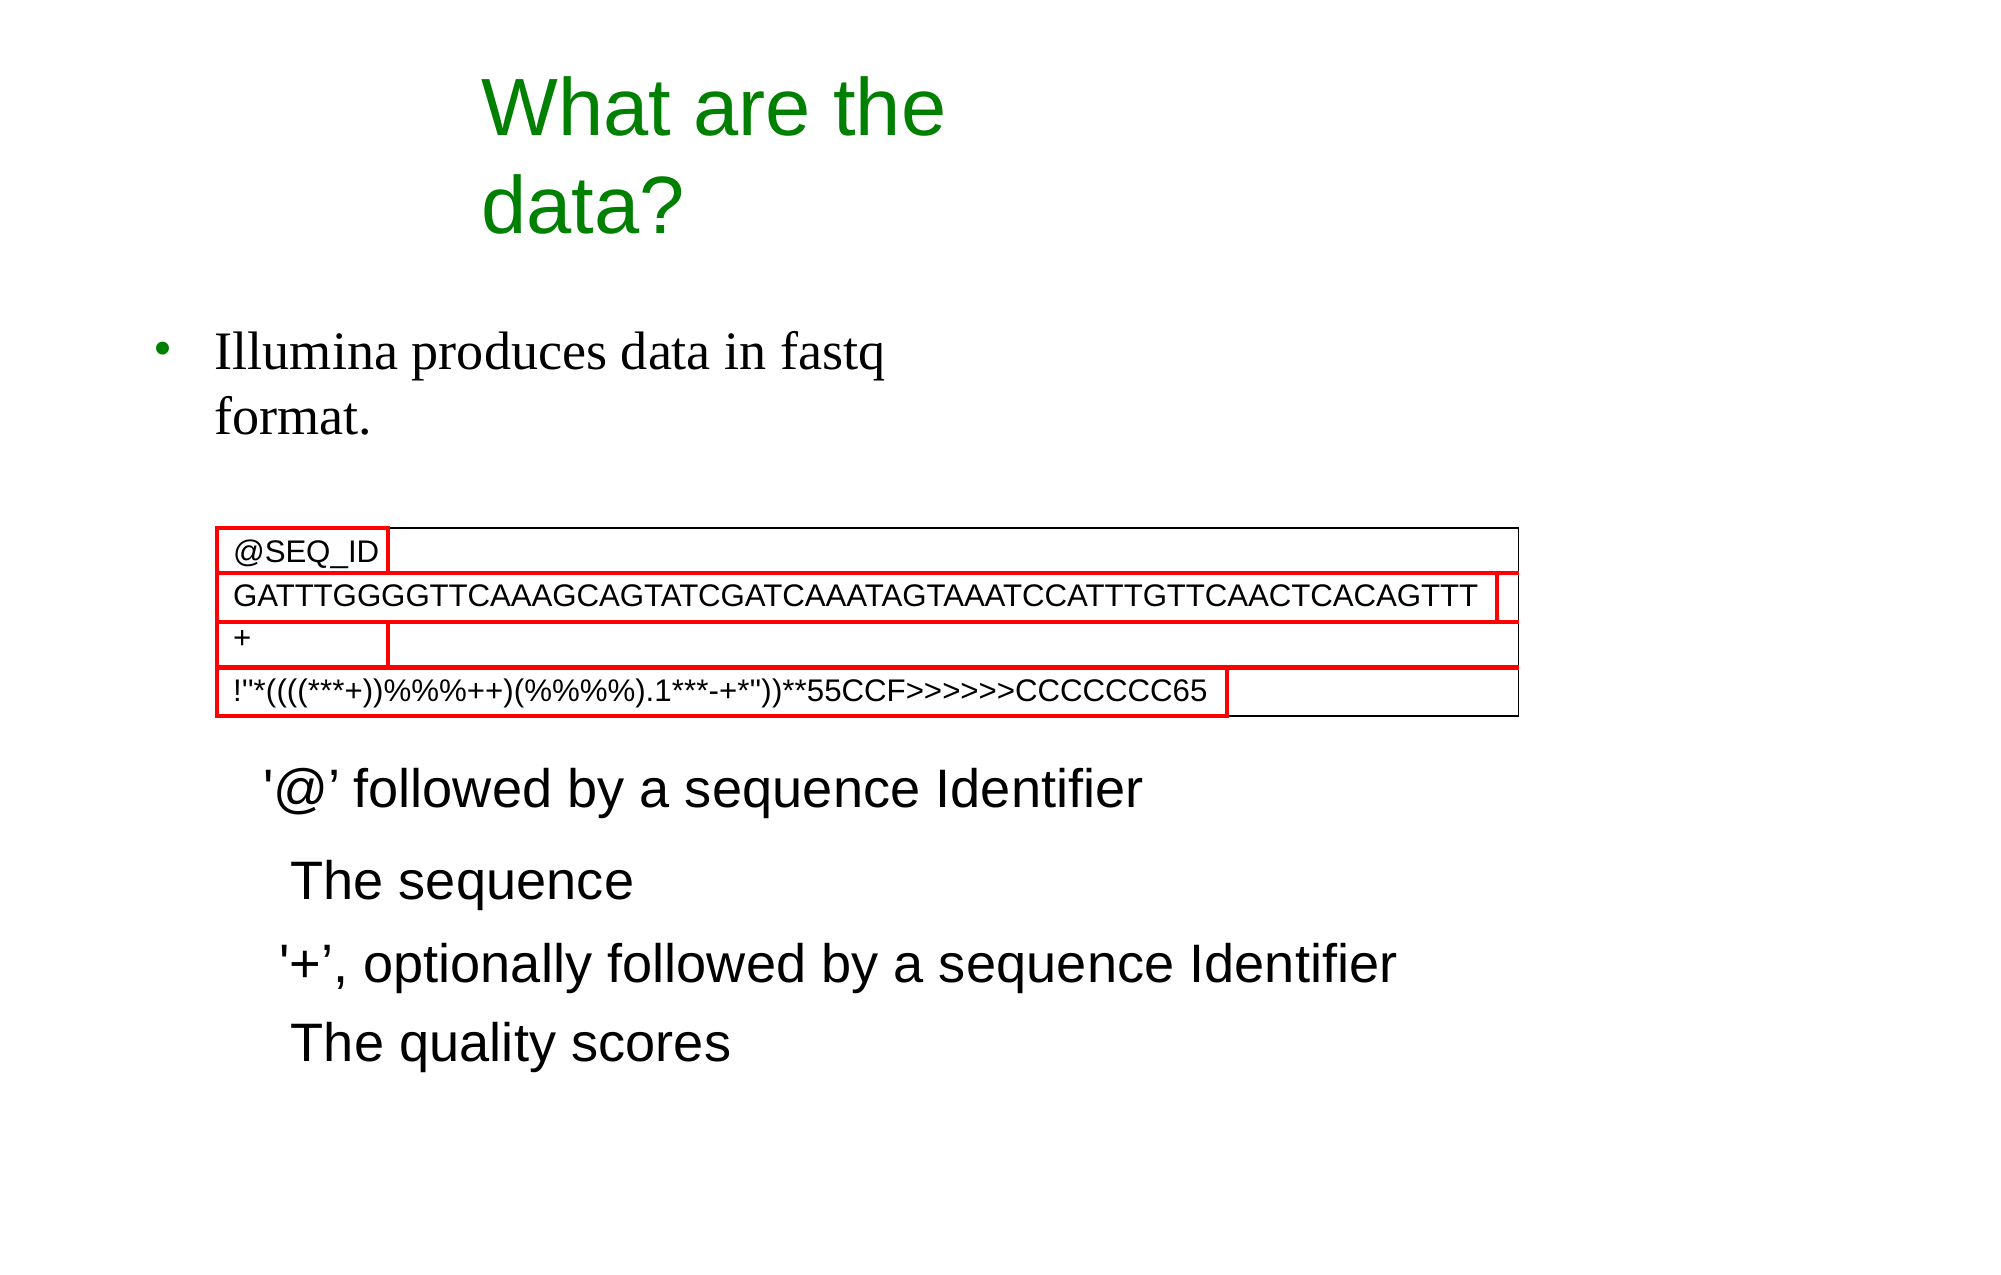

# What are the data?
Illumina produces data in fastq format.
| @SEQ\_ID |  |  |  |
| --- | --- | --- | --- |
| GATTTGGGGTTCAAAGCAGTATCGATCAAATAGTAAATCCATTTGTTCAACTCACAGTTT |  |  |  |
| + |  |  |  |
| !''\*((((\*\*\*+))%%%++)(%%%%).1\*\*\*-+\*''))\*\*55CCF>>>>>>CCCCCCC65 |  |  |  |
'@’ followed by a sequence Identifier  The sequence
'+’, optionally followed by a sequence Identifier  The quality scores